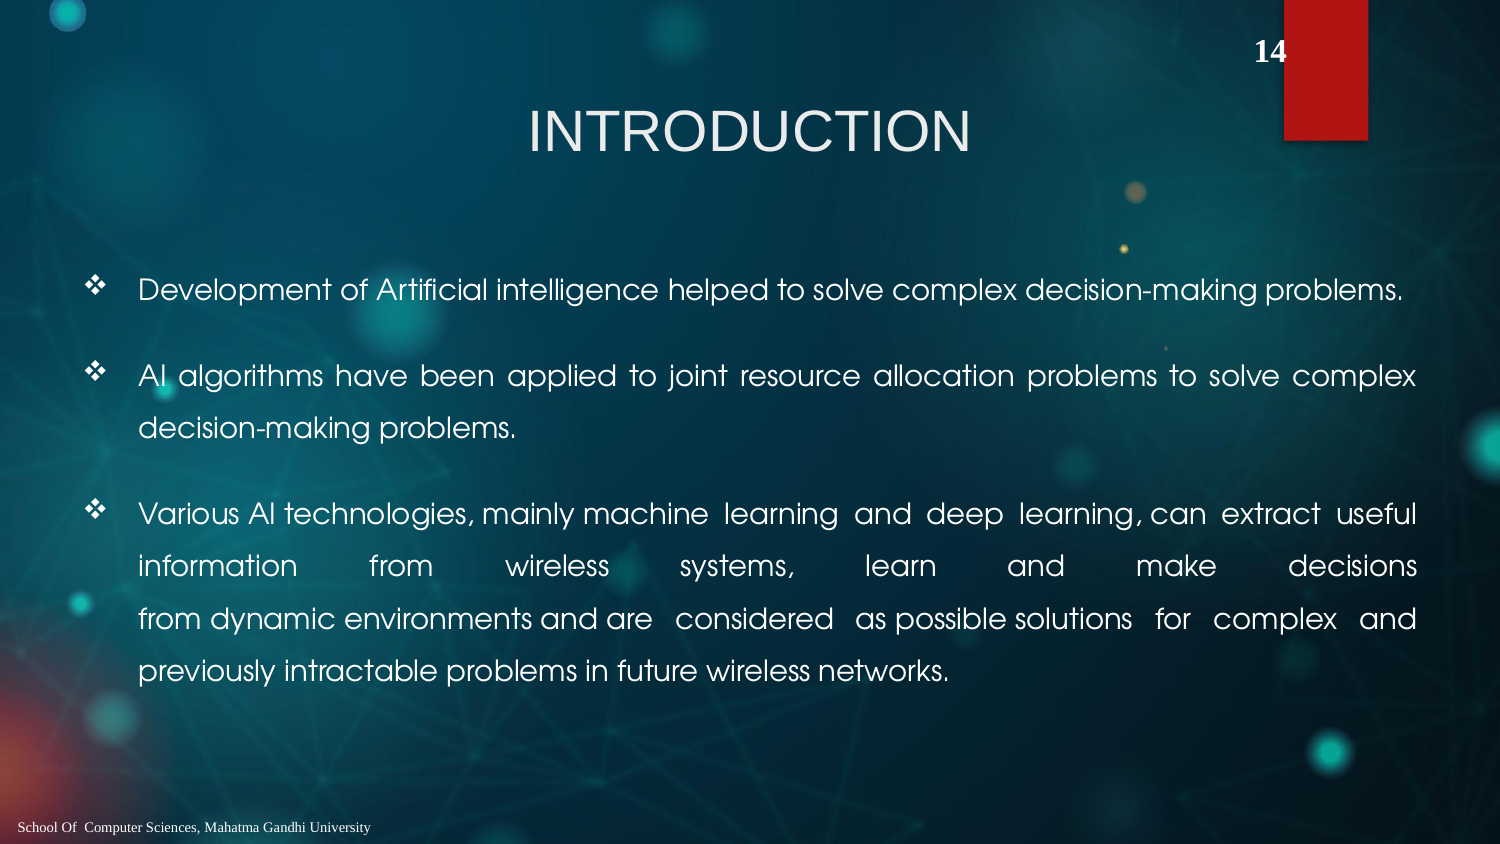

14
# INTRODUCTION
Development of Artificial intelligence helped to solve complex decision-making problems.
AI algorithms have been applied to joint resource allocation problems to solve complex decision-making problems.
Various AI technologies, mainly machine learning and deep learning, can extract useful information from wireless systems, learn and make decisions from dynamic environments and are considered as possible solutions for complex and previously intractable problems in future wireless networks.

School Of  Computer Sciences, Mahatma Gandhi University